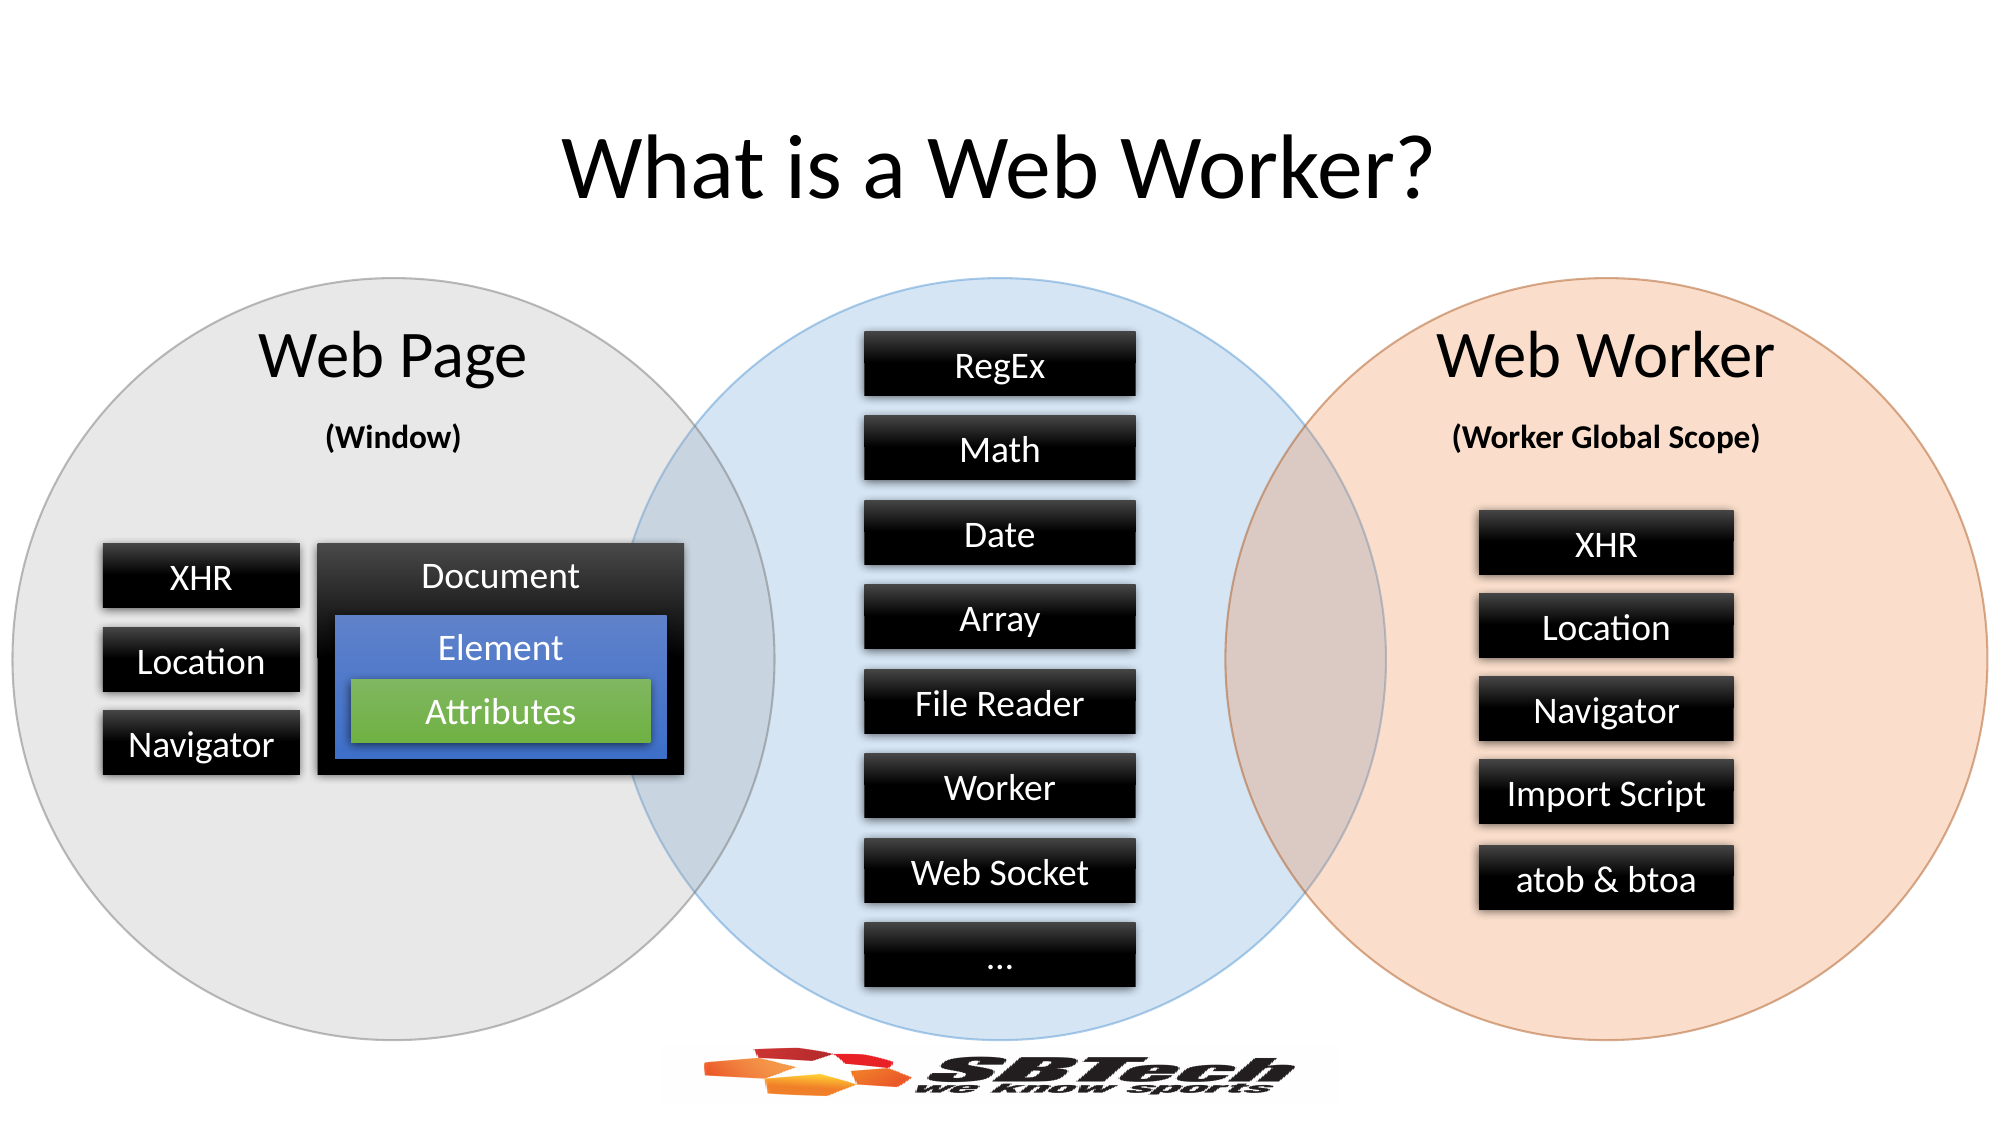

# What is a Web Worker?
Web Page
(Window)
Web Worker
(Worker Global Scope)

RegEx
Math
Date
XHR
XHR
Document
Element
Attributes
Array
Location
Location
File Reader
Navigator
Navigator
Worker
Import Script
Web Socket
atob & btoa
…